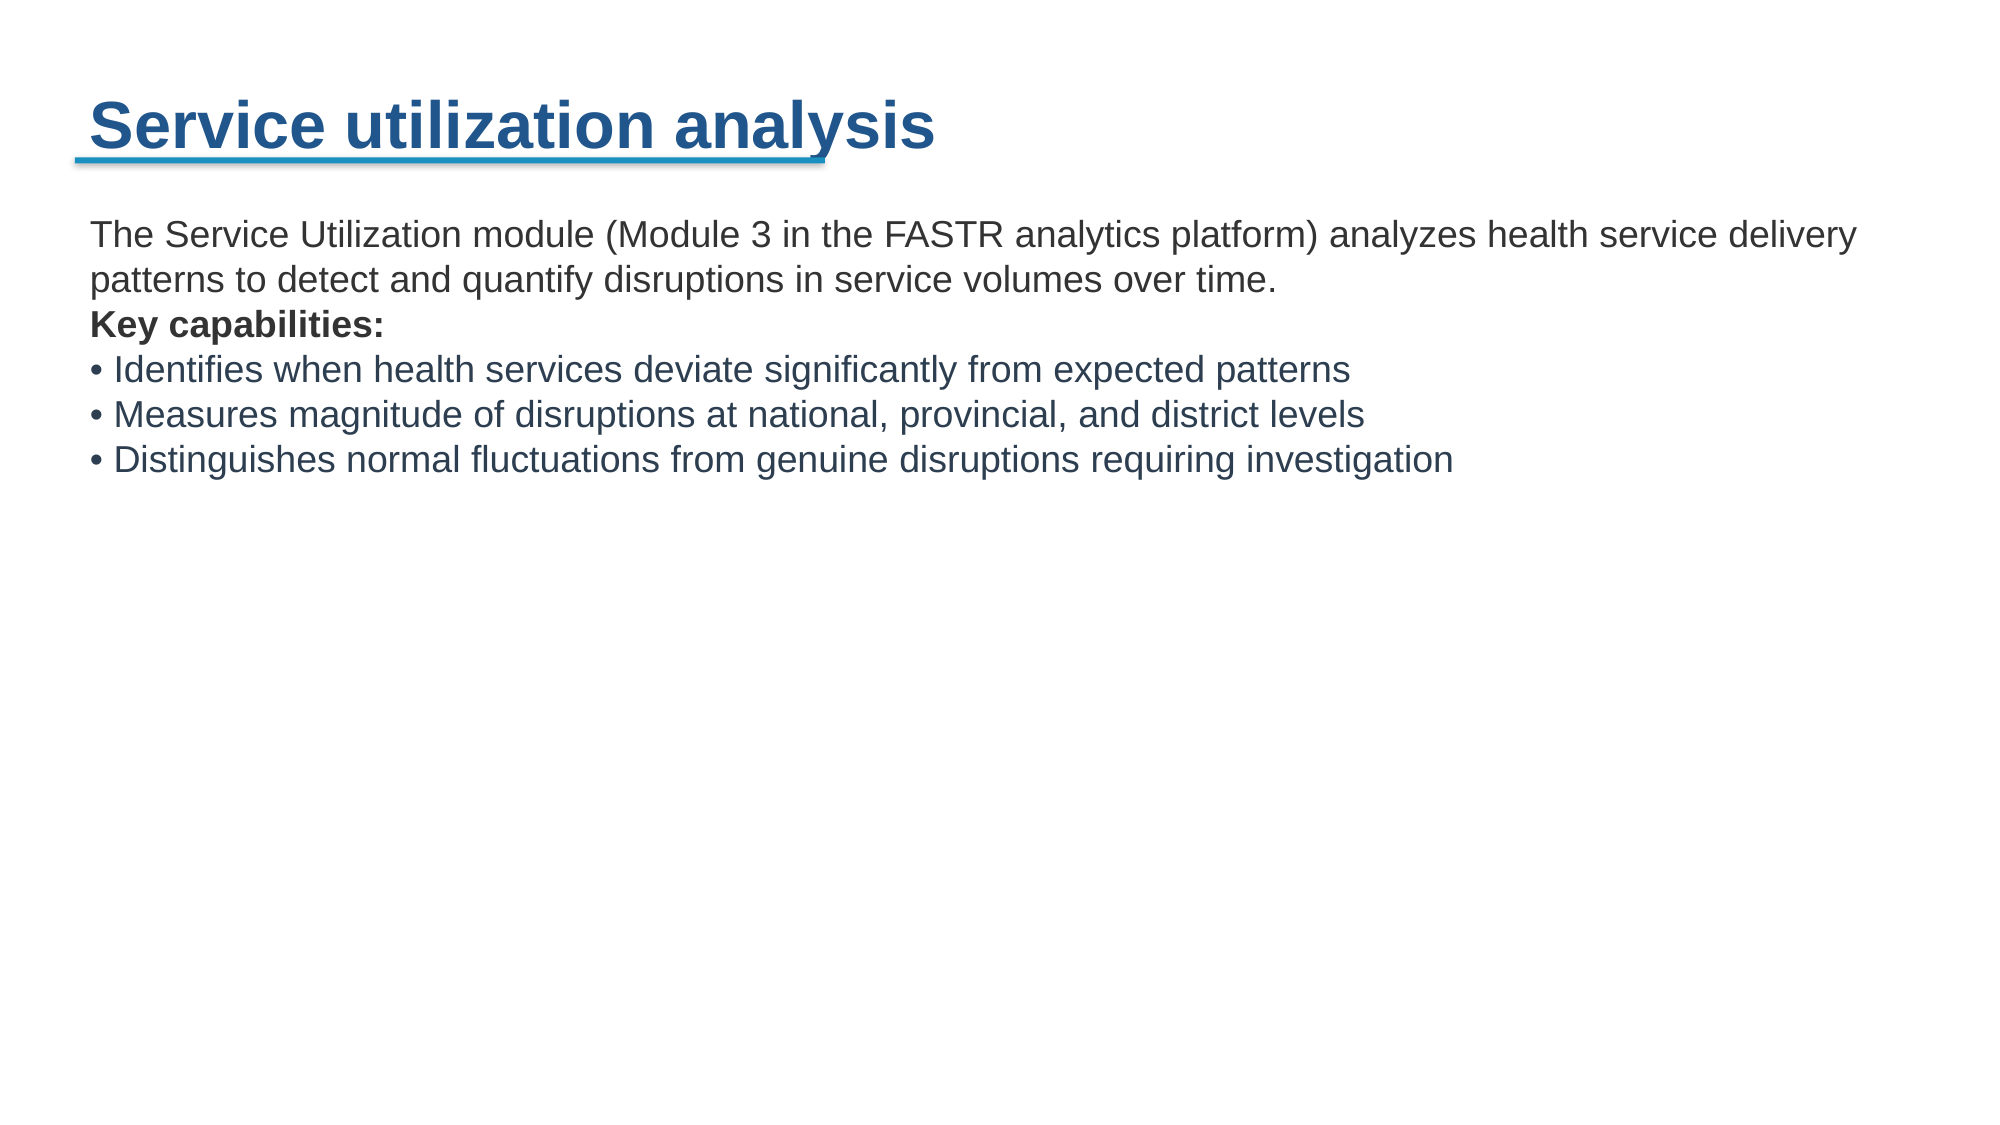

Service utilization analysis

The Service Utilization module (Module 3 in the FASTR analytics platform) analyzes health service delivery patterns to detect and quantify disruptions in service volumes over time.
Key capabilities:
• Identifies when health services deviate significantly from expected patterns
• Measures magnitude of disruptions at national, provincial, and district levels
• Distinguishes normal fluctuations from genuine disruptions requiring investigation